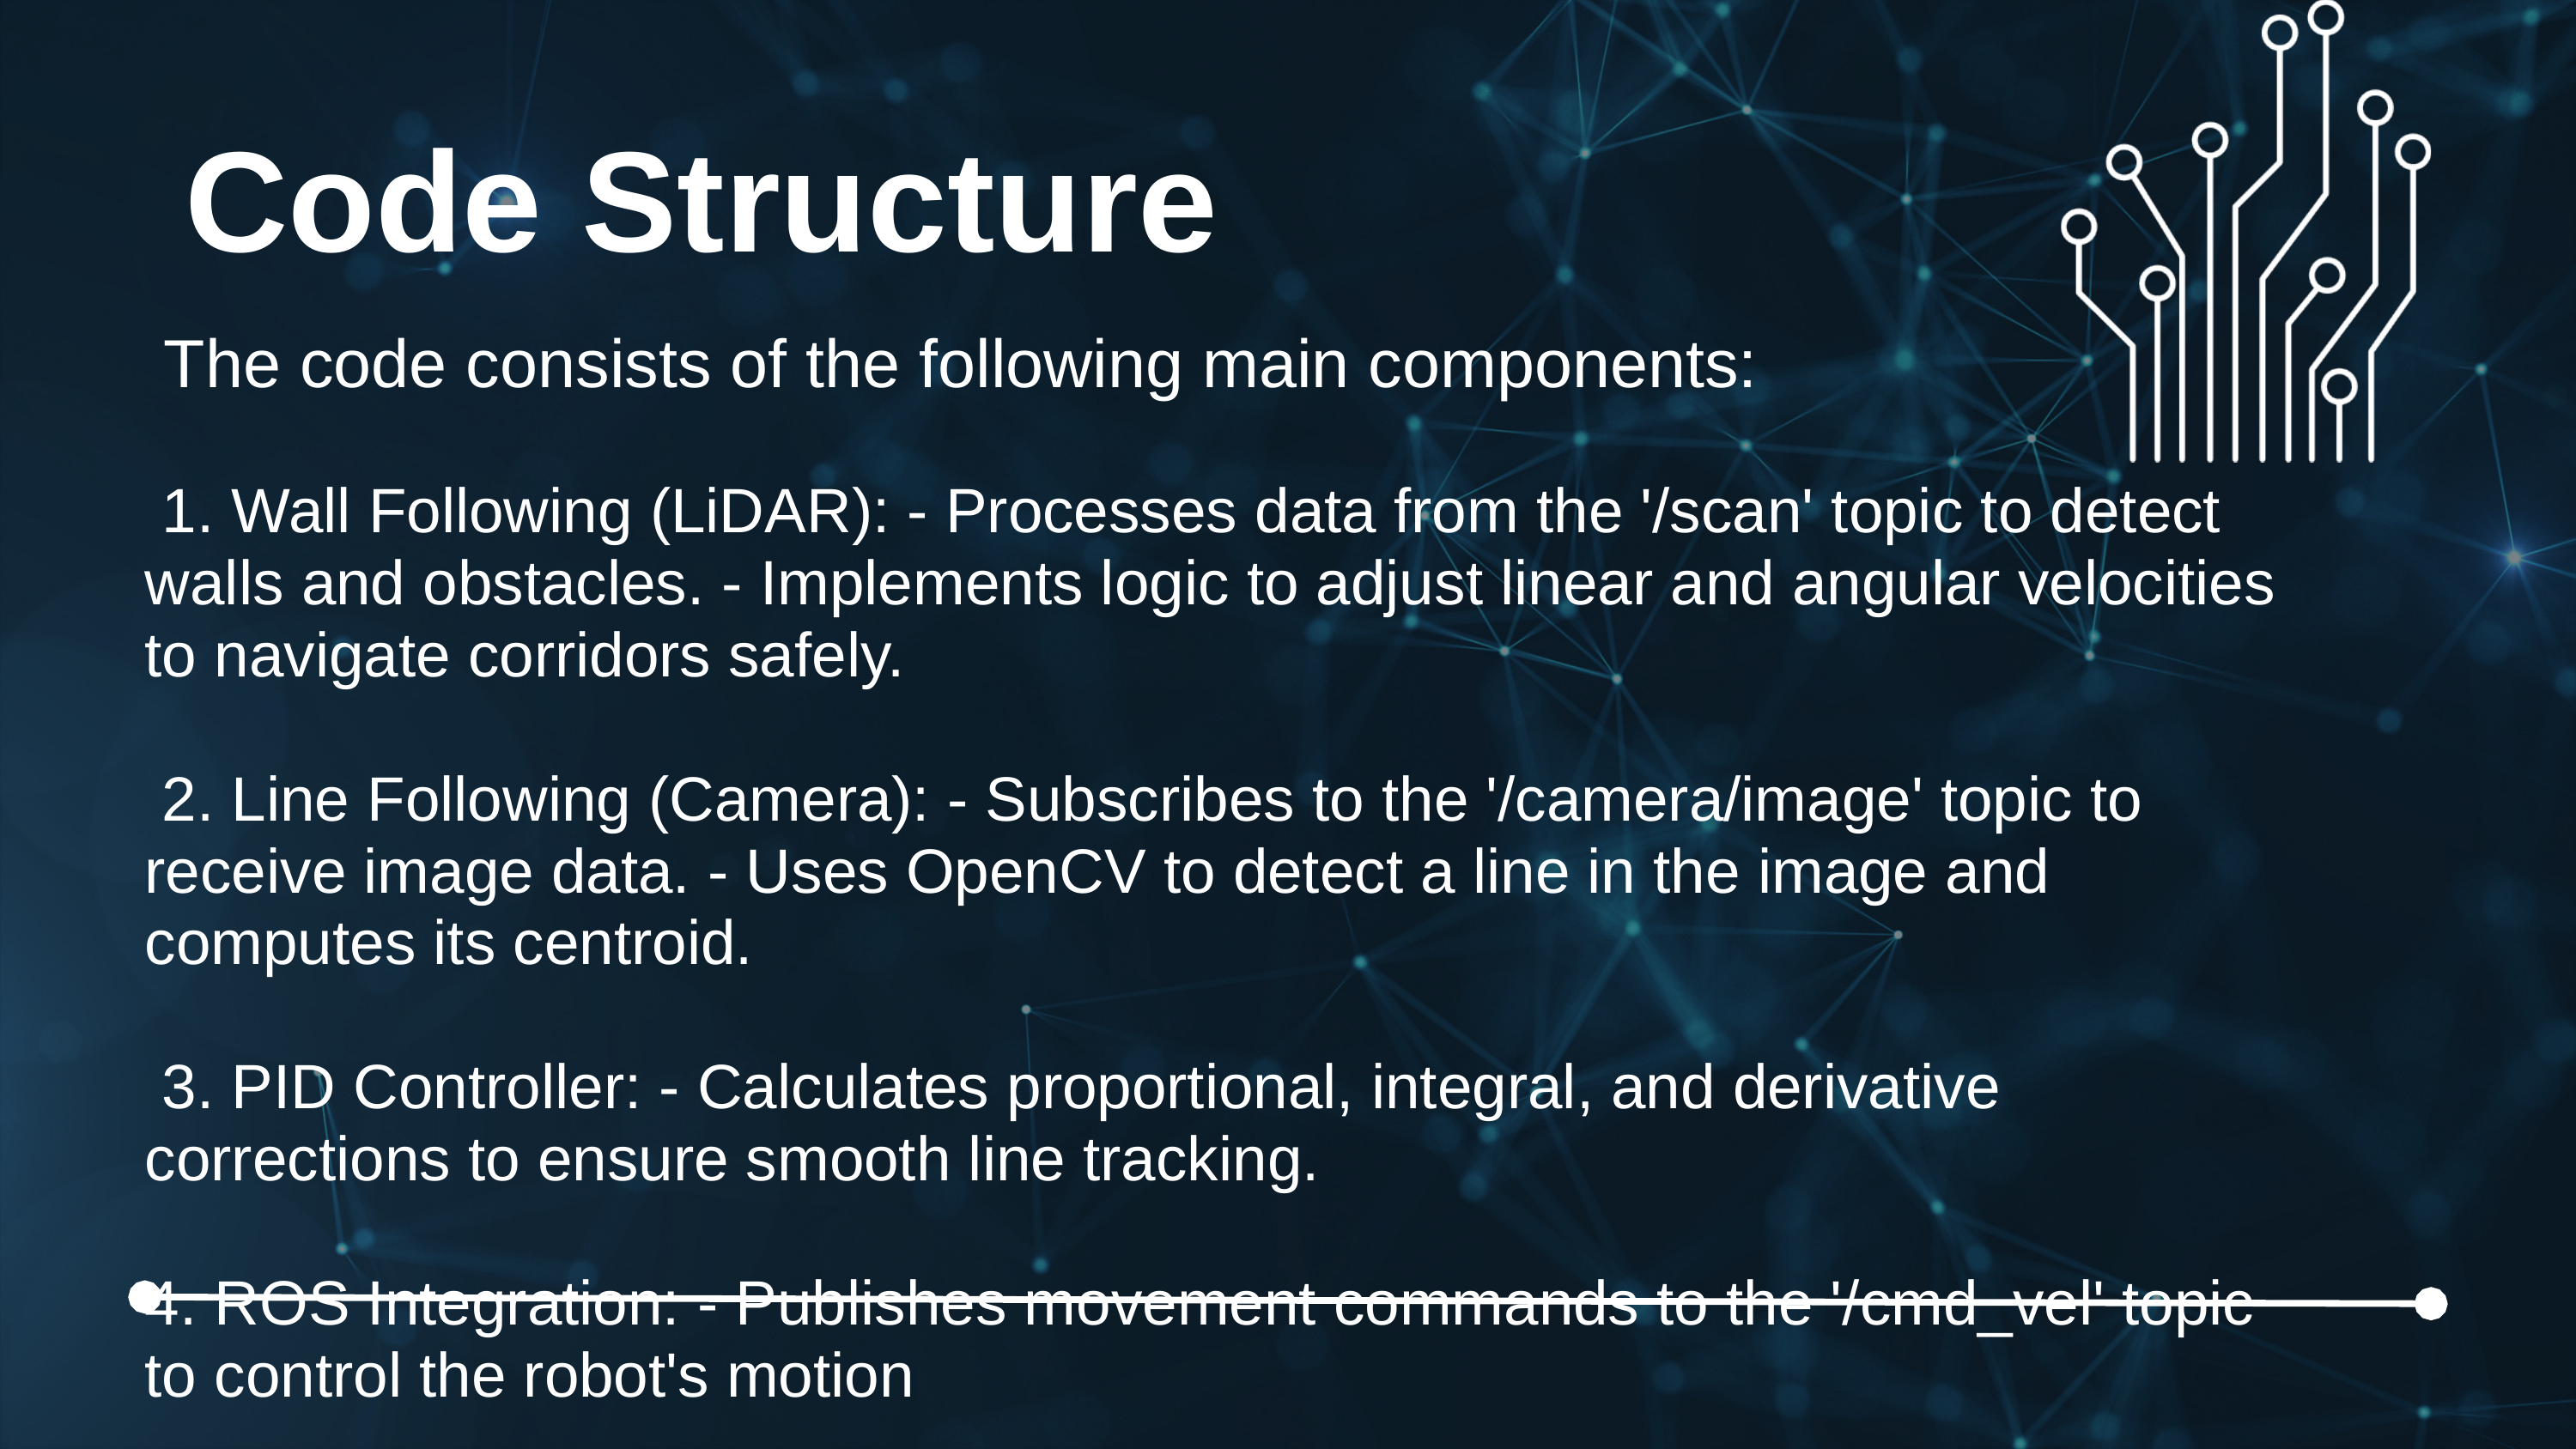

Code Structure
 The code consists of the following main components:

 1. Wall Following (LiDAR): - Processes data from the '/scan' topic to detect walls and obstacles. - Implements logic to adjust linear and angular velocities to navigate corridors safely.

 2. Line Following (Camera): - Subscribes to the '/camera/image' topic to receive image data. - Uses OpenCV to detect a line in the image and computes its centroid.

 3. PID Controller: - Calculates proportional, integral, and derivative corrections to ensure smooth line tracking.

4. ROS Integration: - Publishes movement commands to the '/cmd_vel' topic to control the robot's motion